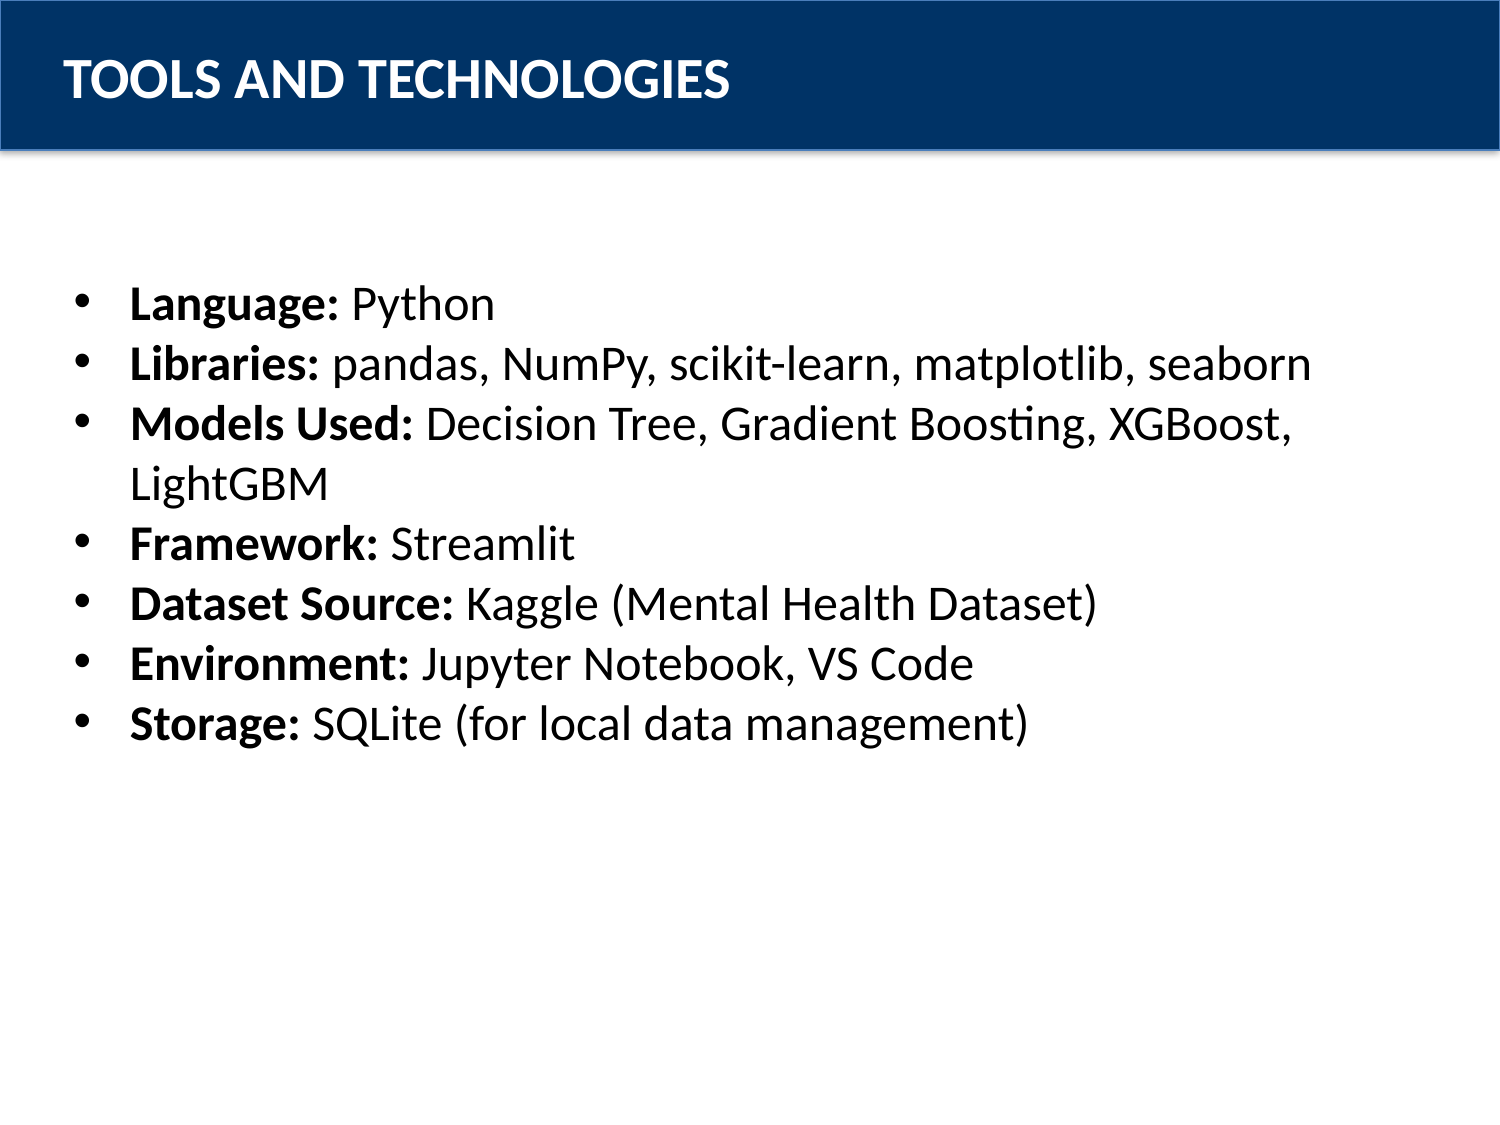

TOOLS AND TECHNOLOGIES
Language: Python
Libraries: pandas, NumPy, scikit-learn, matplotlib, seaborn
Models Used: Decision Tree, Gradient Boosting, XGBoost, LightGBM
Framework: Streamlit
Dataset Source: Kaggle (Mental Health Dataset)
Environment: Jupyter Notebook, VS Code
Storage: SQLite (for local data management)